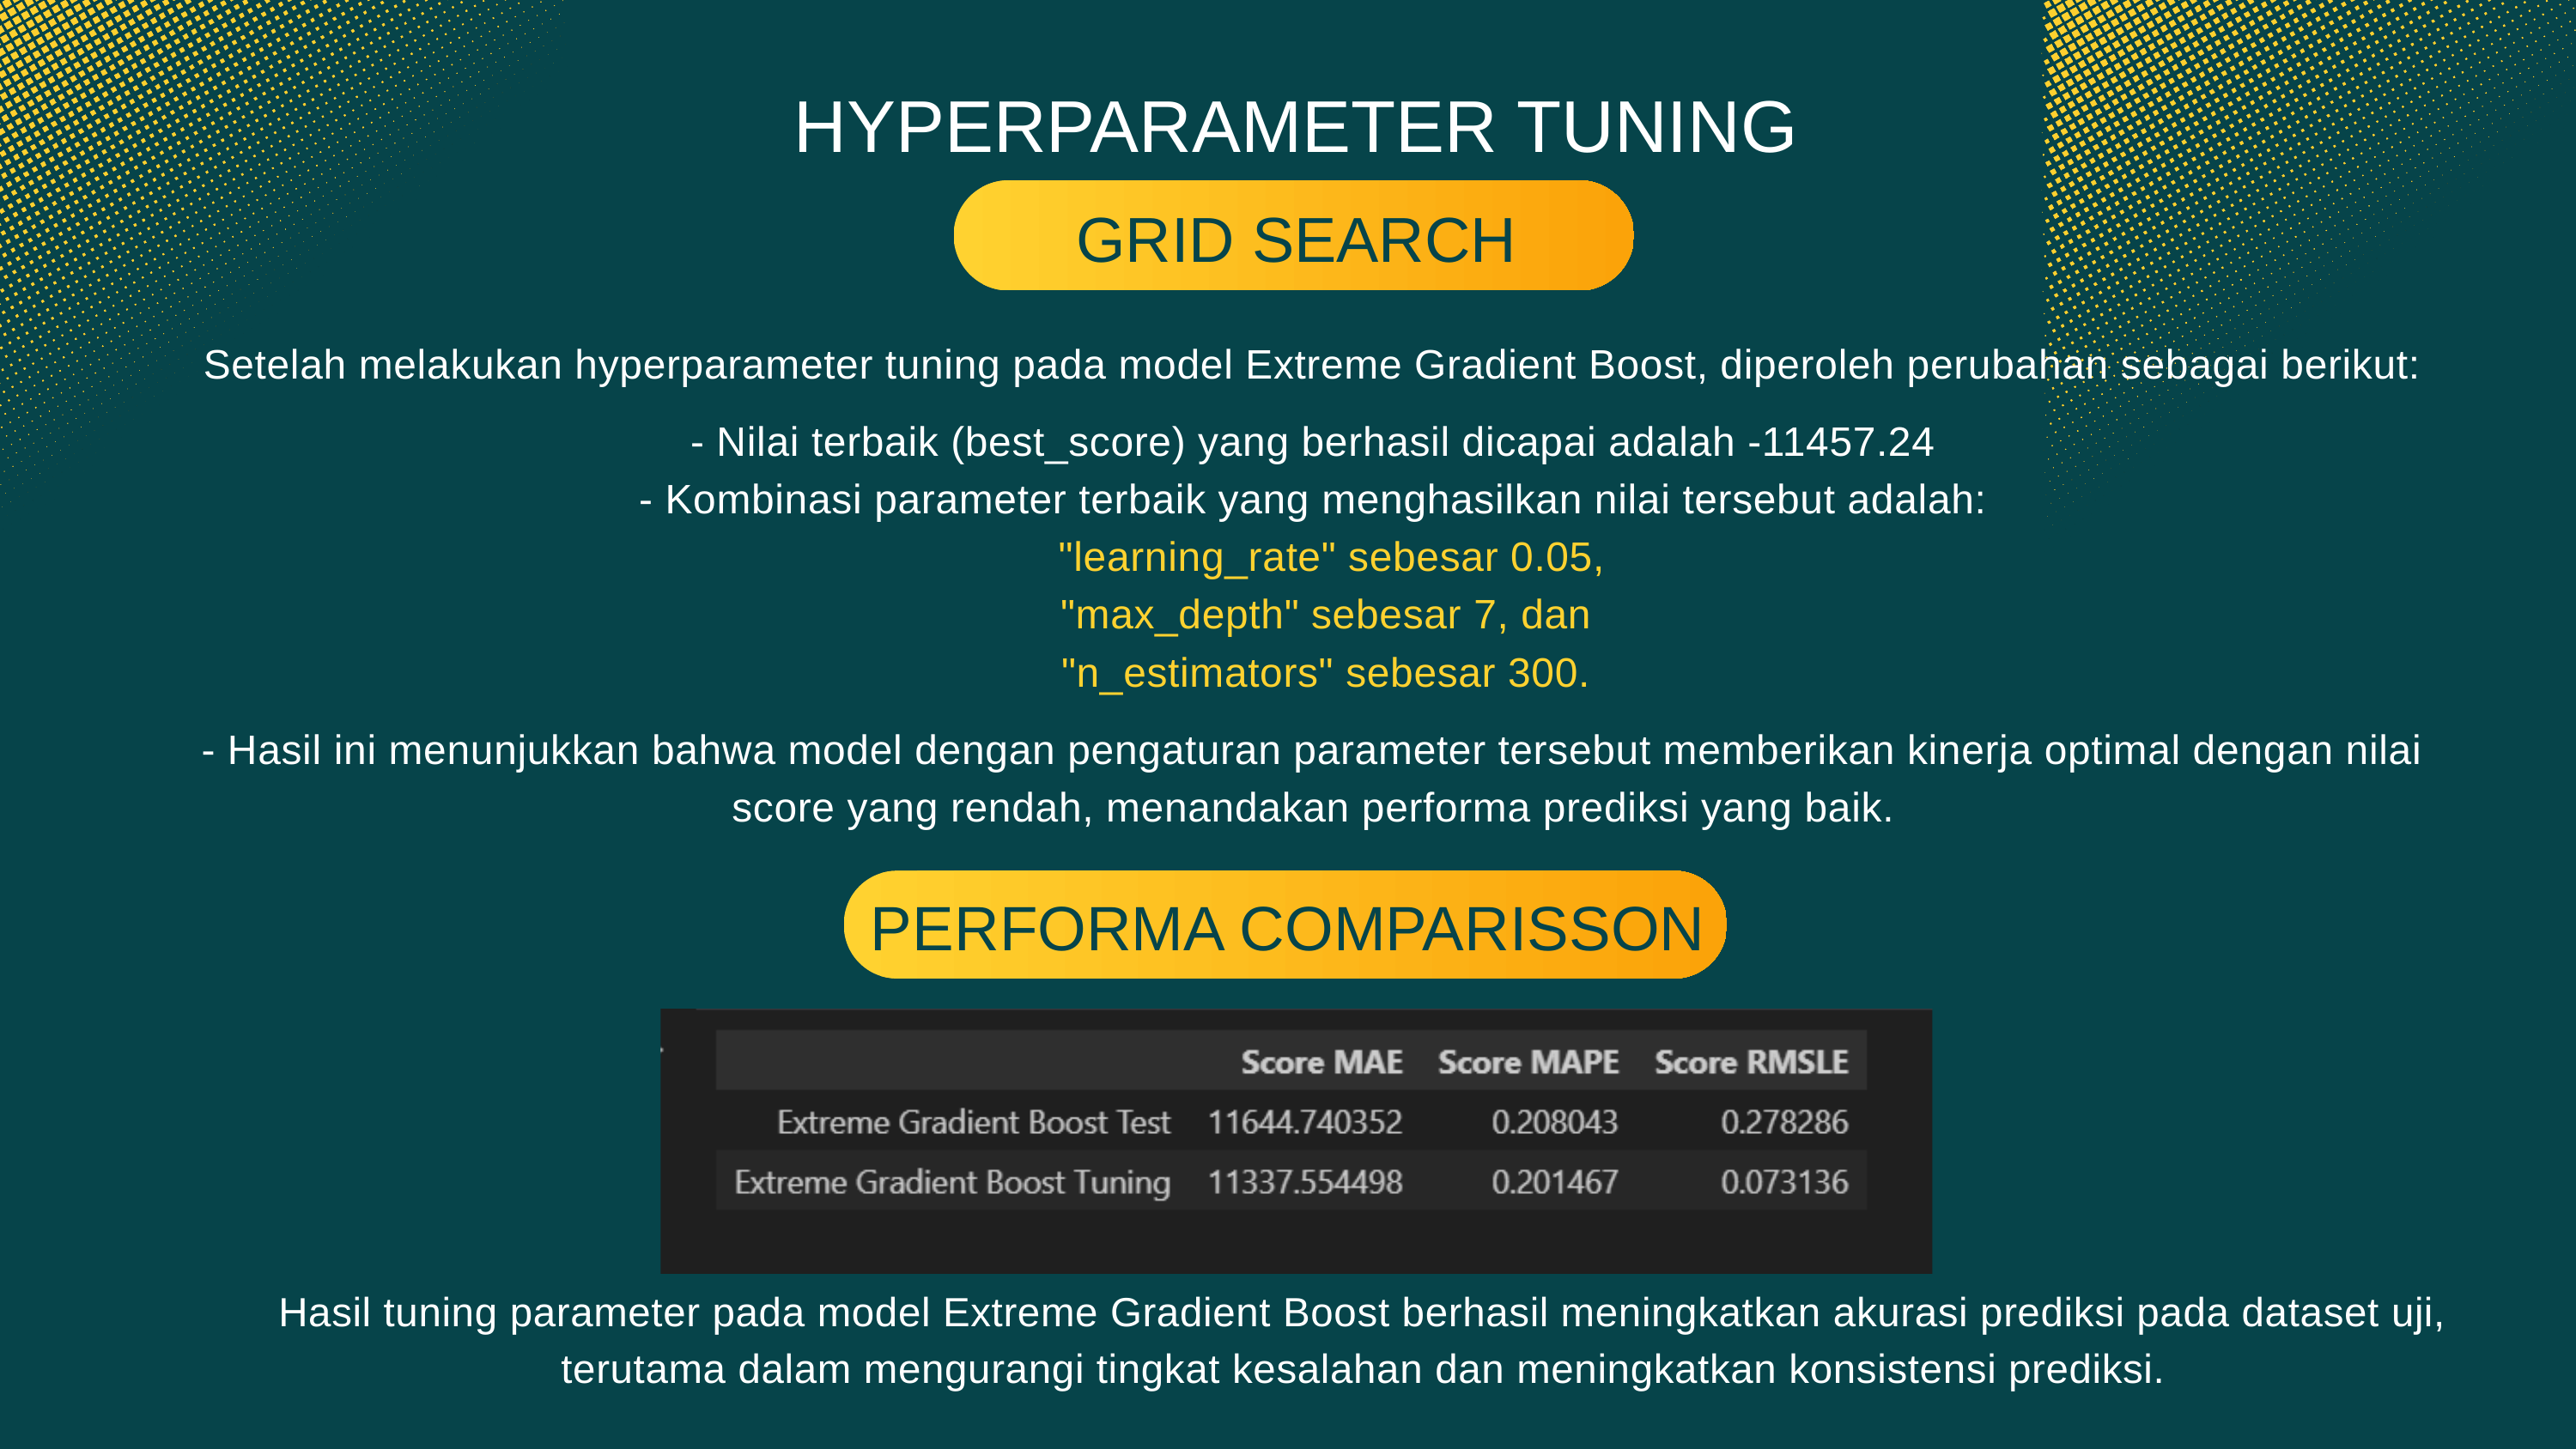

HYPERPARAMETER TUNING

GRID SEARCH
Setelah melakukan hyperparameter tuning pada model Extreme Gradient Boost, diperoleh perubahan sebagai berikut:

- Nilai terbaik (best_score) yang berhasil dicapai adalah -11457.24
- Kombinasi parameter terbaik yang menghasilkan nilai tersebut adalah:
   "learning_rate" sebesar 0.05,
  "max_depth" sebesar 7, dan
  "n_estimators" sebesar 300.

- Hasil ini menunjukkan bahwa model dengan pengaturan parameter tersebut memberikan kinerja optimal dengan nilai score yang rendah, menandakan performa prediksi yang baik.

PERFORMA COMPARISSON

Hasil tuning parameter pada model Extreme Gradient Boost berhasil meningkatkan akurasi prediksi pada dataset uji, terutama dalam mengurangi tingkat kesalahan dan meningkatkan konsistensi prediksi.